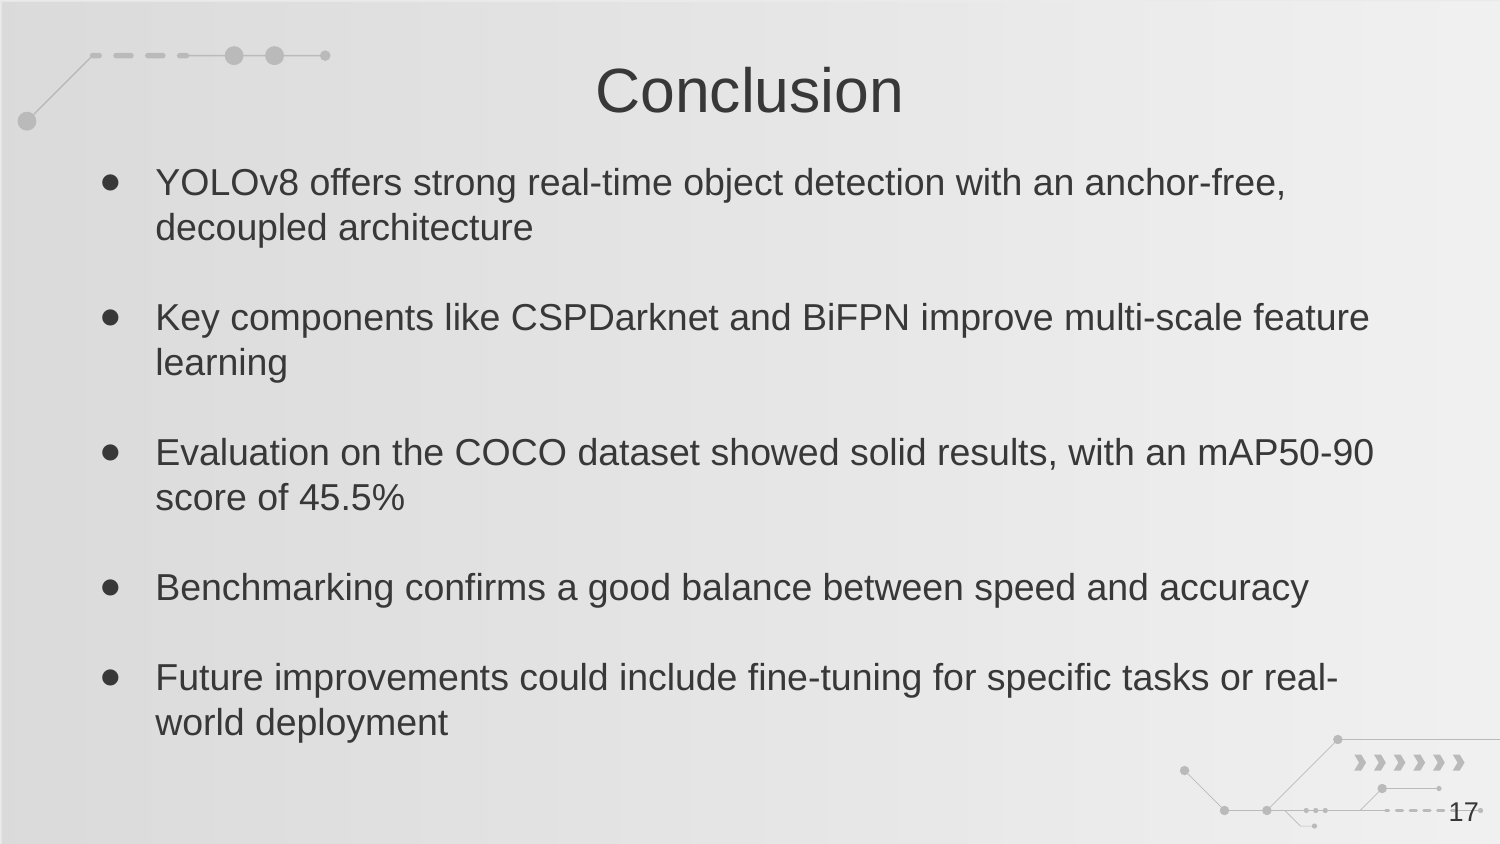

# Conclusion
YOLOv8 offers strong real-time object detection with an anchor-free, decoupled architecture
Key components like CSPDarknet and BiFPN improve multi-scale feature learning

Evaluation on the COCO dataset showed solid results, with an mAP50-90 score of 45.5%

Benchmarking confirms a good balance between speed and accuracy

Future improvements could include fine-tuning for specific tasks or real-world deployment

17